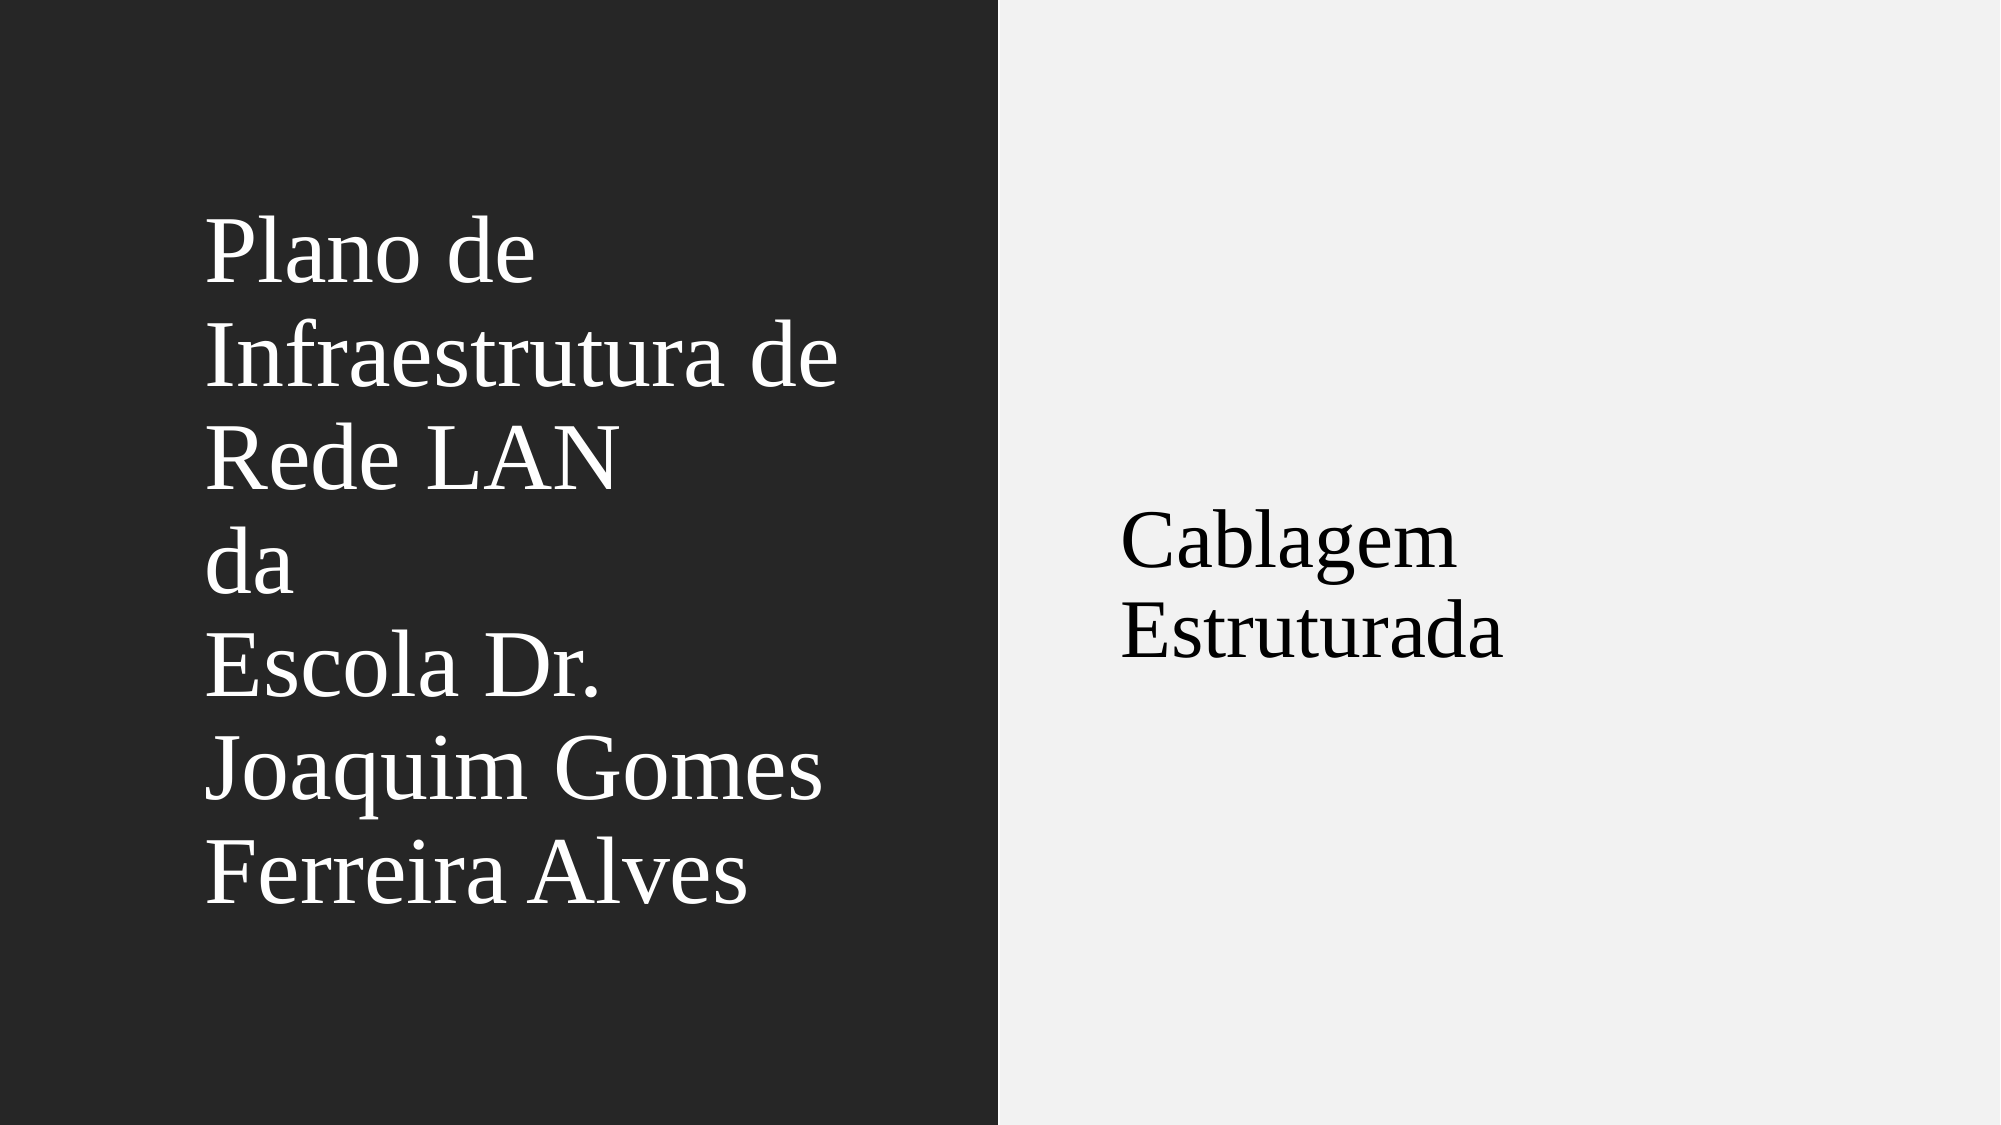

# Plano de Infraestrutura de Rede LAN da Escola Dr. Joaquim Gomes Ferreira Alves
Cablagem Estruturada